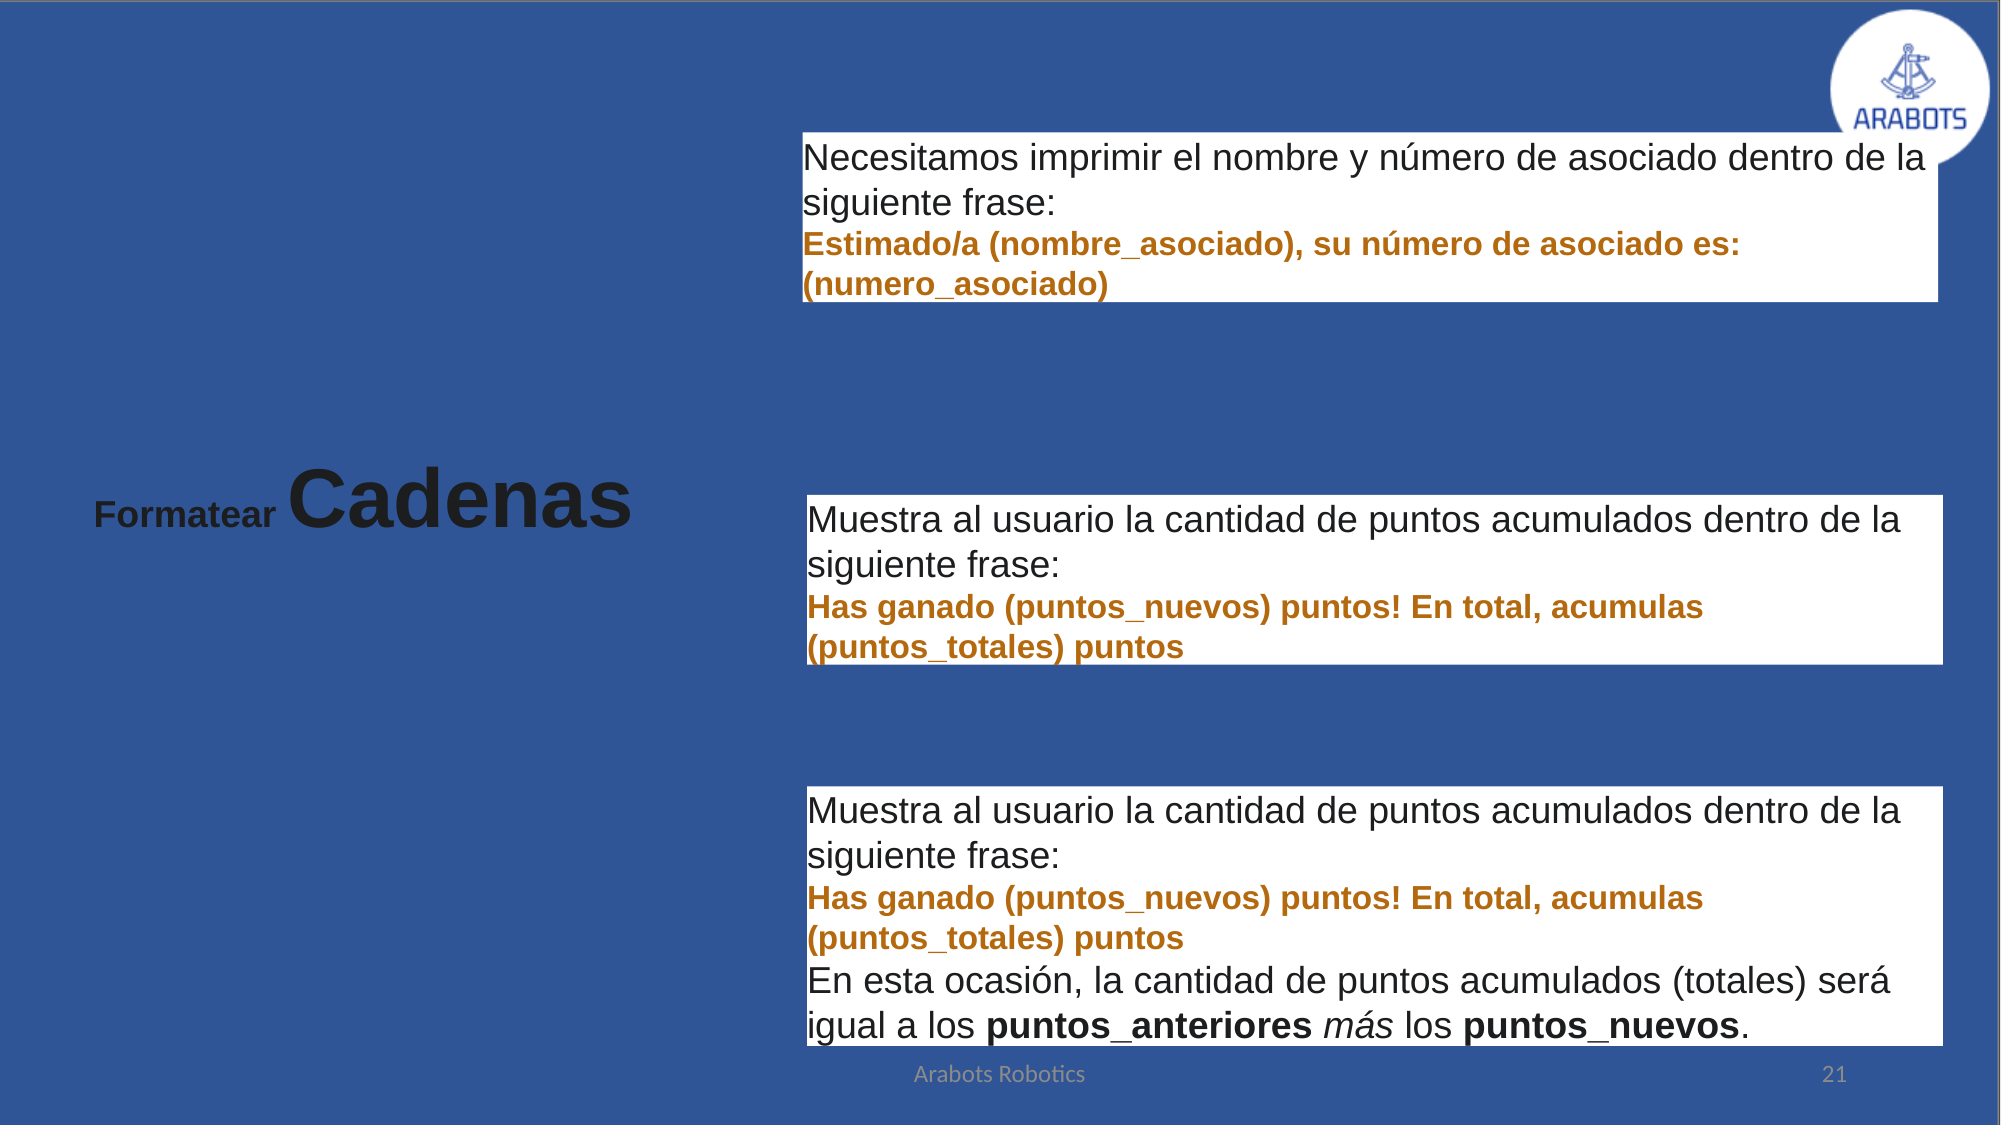

Necesitamos imprimir el nombre y número de asociado dentro de la siguiente frase:
Estimado/a (nombre_asociado), su número de asociado es: (numero_asociado)
 Formatear Cadenas
Muestra al usuario la cantidad de puntos acumulados dentro de la siguiente frase:
Has ganado (puntos_nuevos) puntos! En total, acumulas (puntos_totales) puntos
Muestra al usuario la cantidad de puntos acumulados dentro de la siguiente frase:
Has ganado (puntos_nuevos) puntos! En total, acumulas (puntos_totales) puntos
En esta ocasión, la cantidad de puntos acumulados (totales) será igual a los puntos_anteriores más los puntos_nuevos.
Arabots Robotics
21